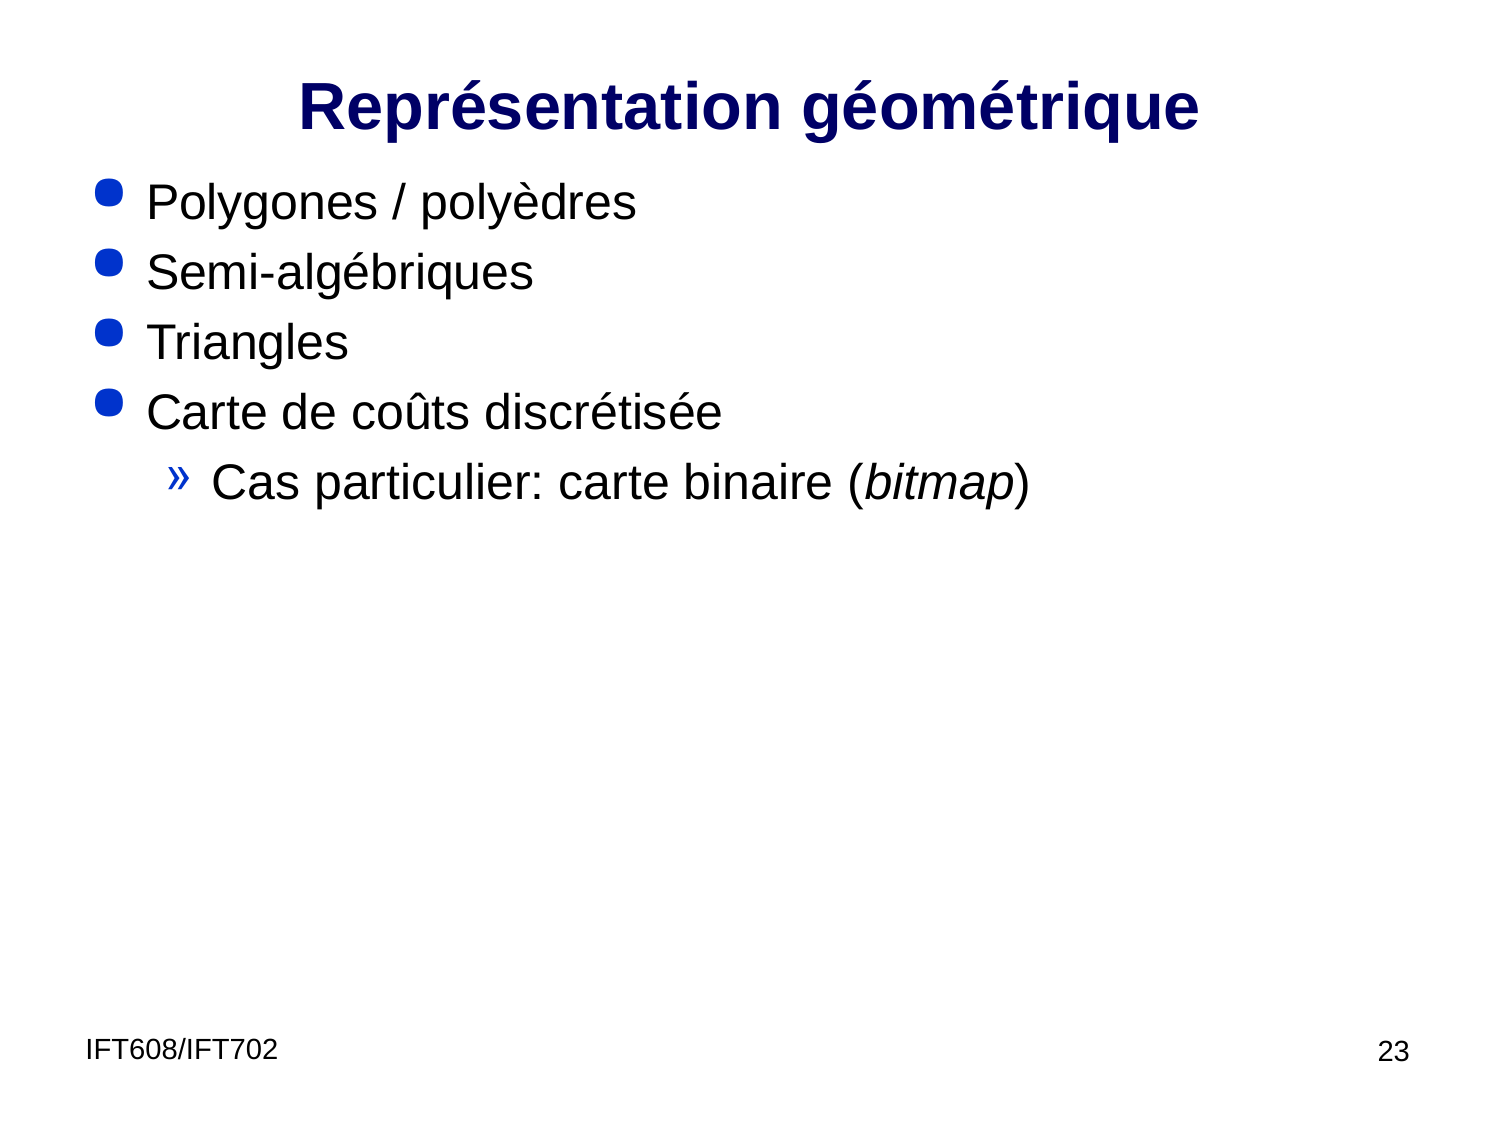

# Représentation géométrique
Polygones / polyèdres
Semi-algébriques
Triangles
Carte de coûts discrétisée
Cas particulier: carte binaire (bitmap)

IFT608/IFT702
23